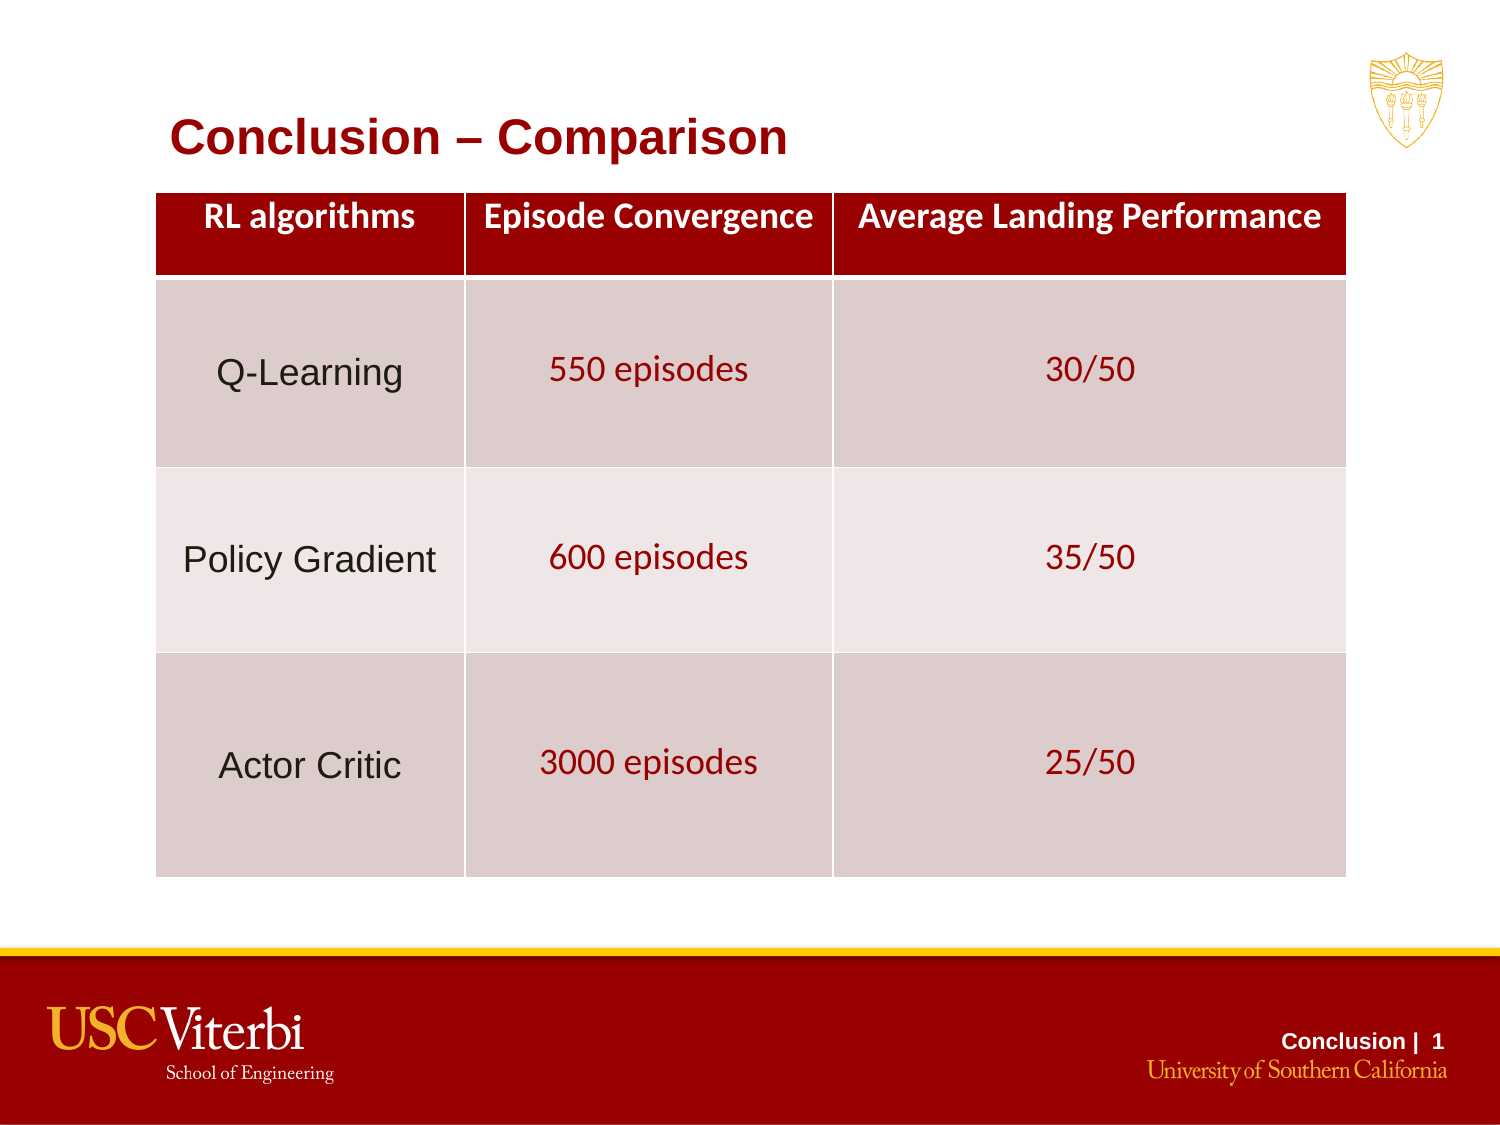

Conclusion – Comparison

| RL algorithms | Episode Convergence | Average Landing Performance |
| --- | --- | --- |
| Q-Learning | 550 episodes | 30/50 |
| Policy Gradient | 600 episodes | 35/50 |
| Actor Critic | 3000 episodes | 25/50 |
Conclusion |  1